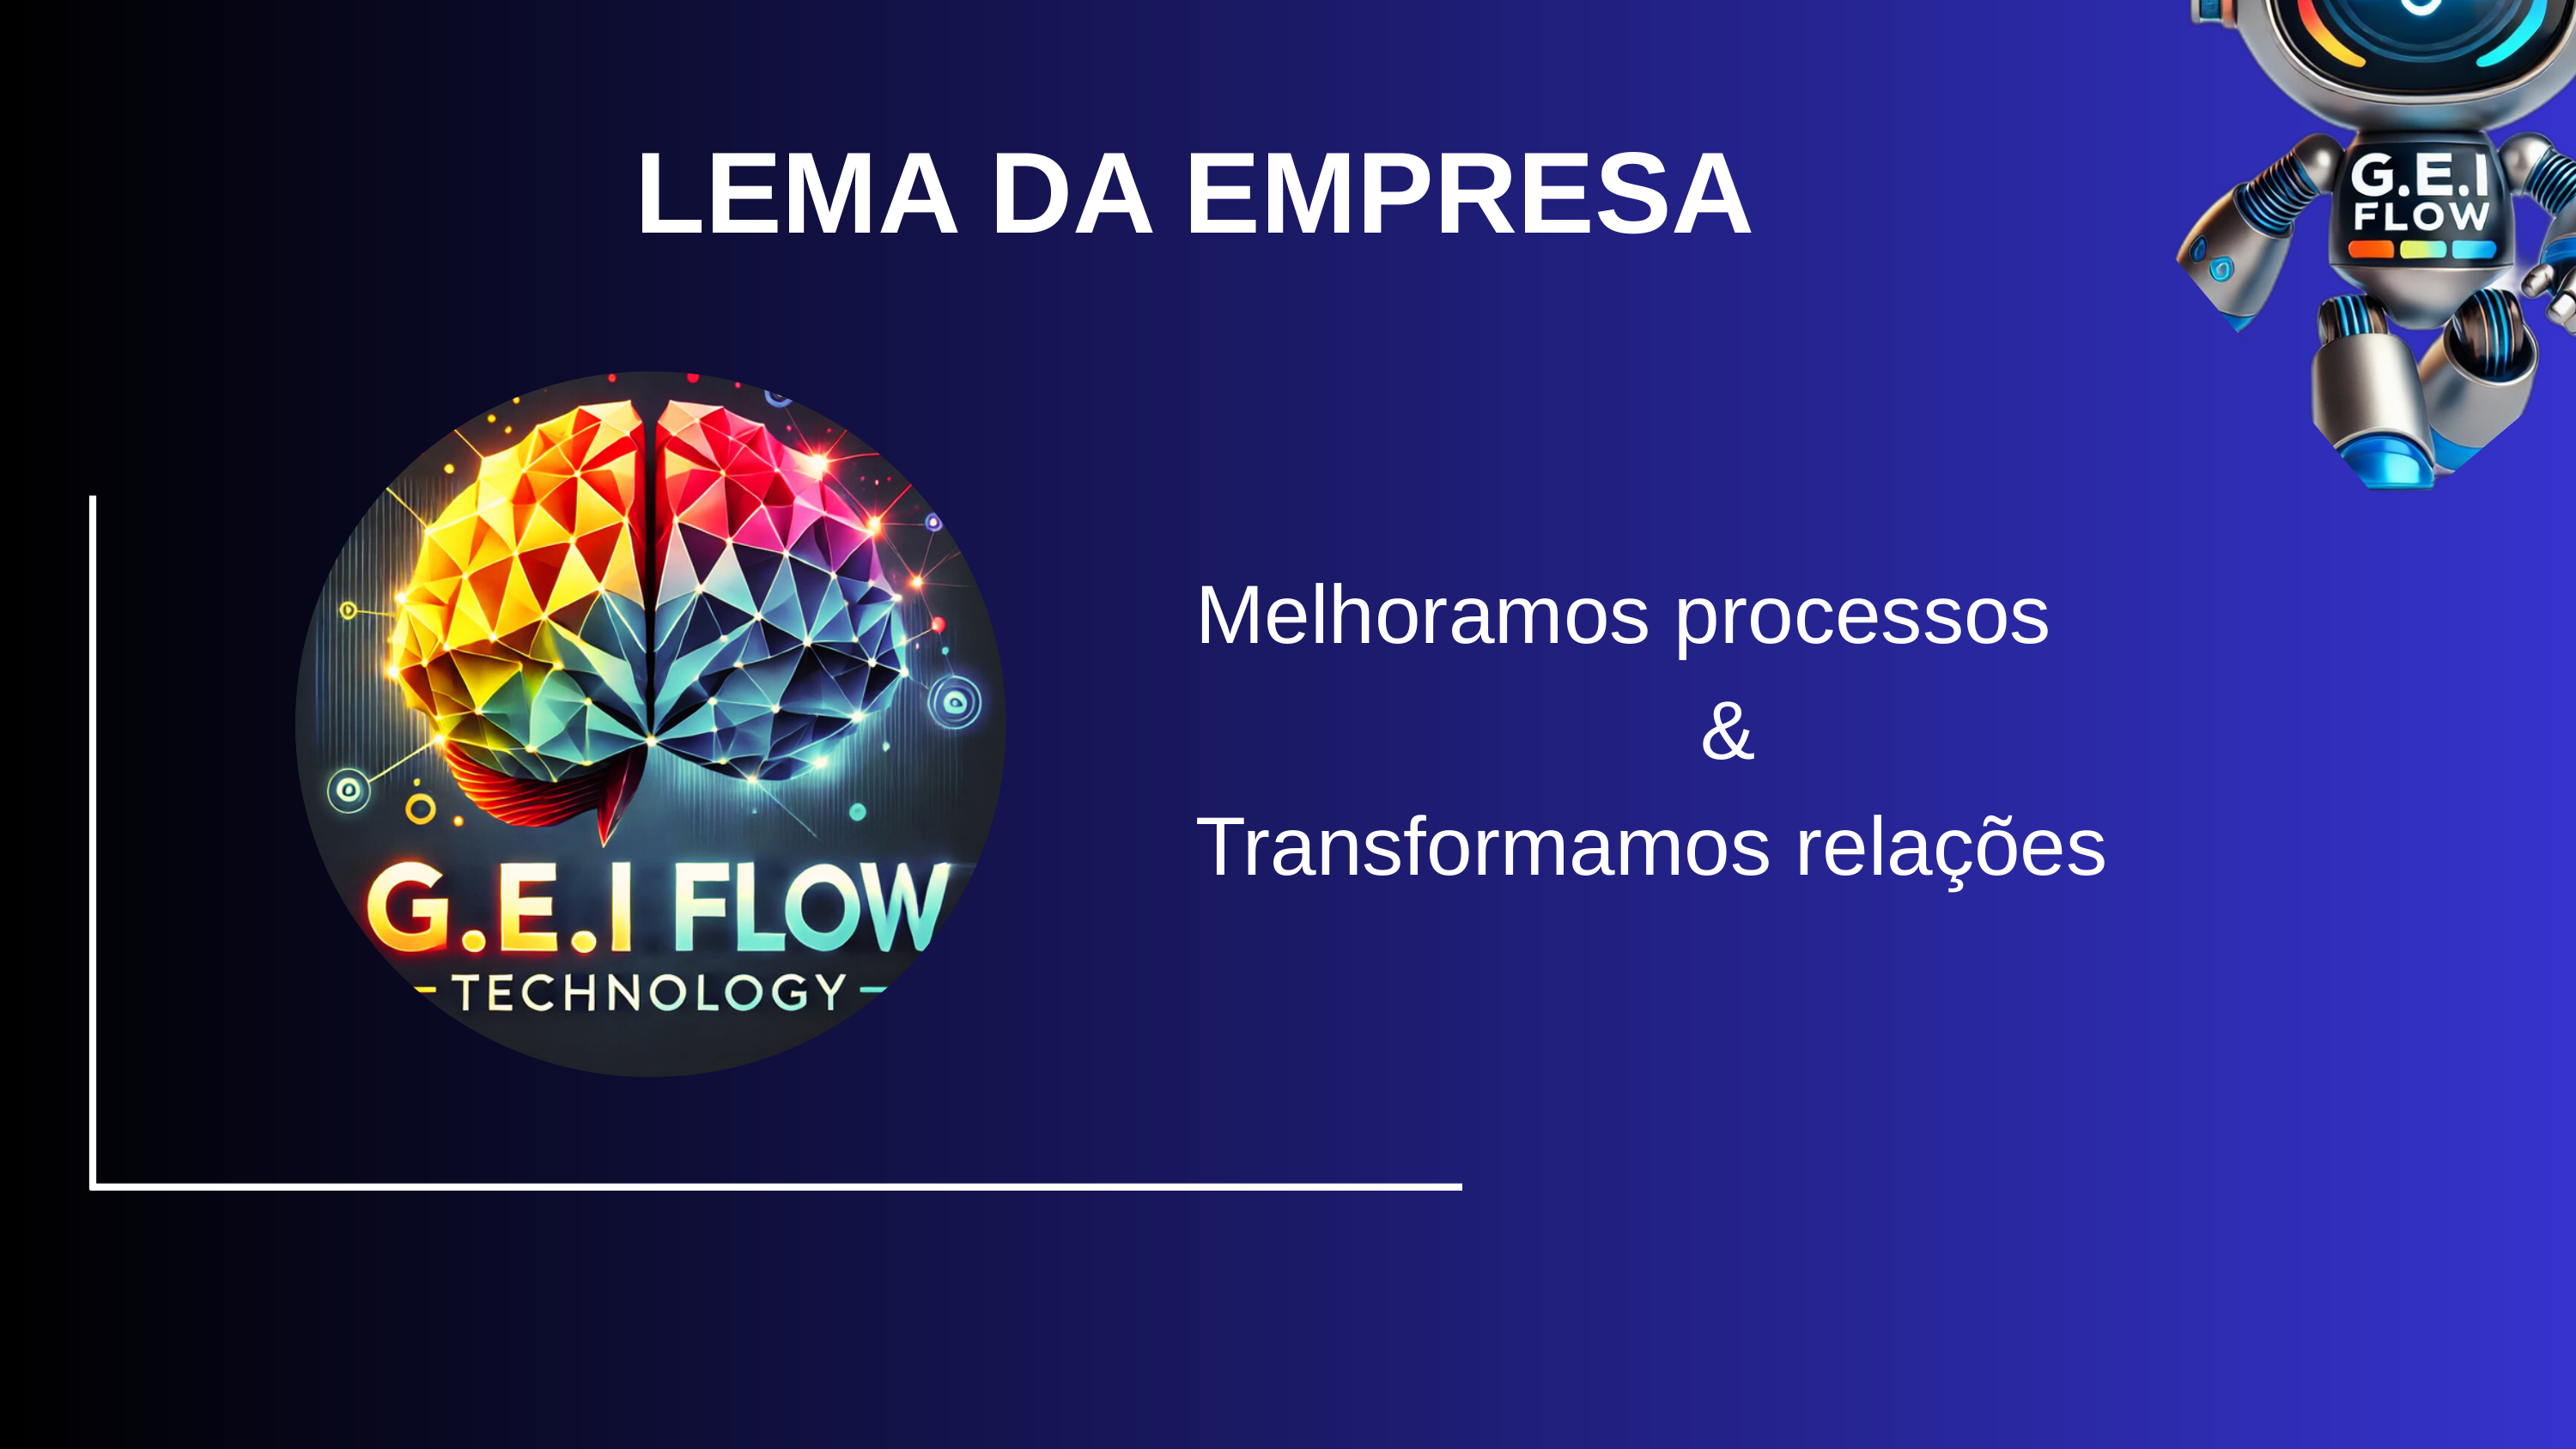

LEMA DA EMPRESA

Melhoramos processos
                      &
Transformamos relações